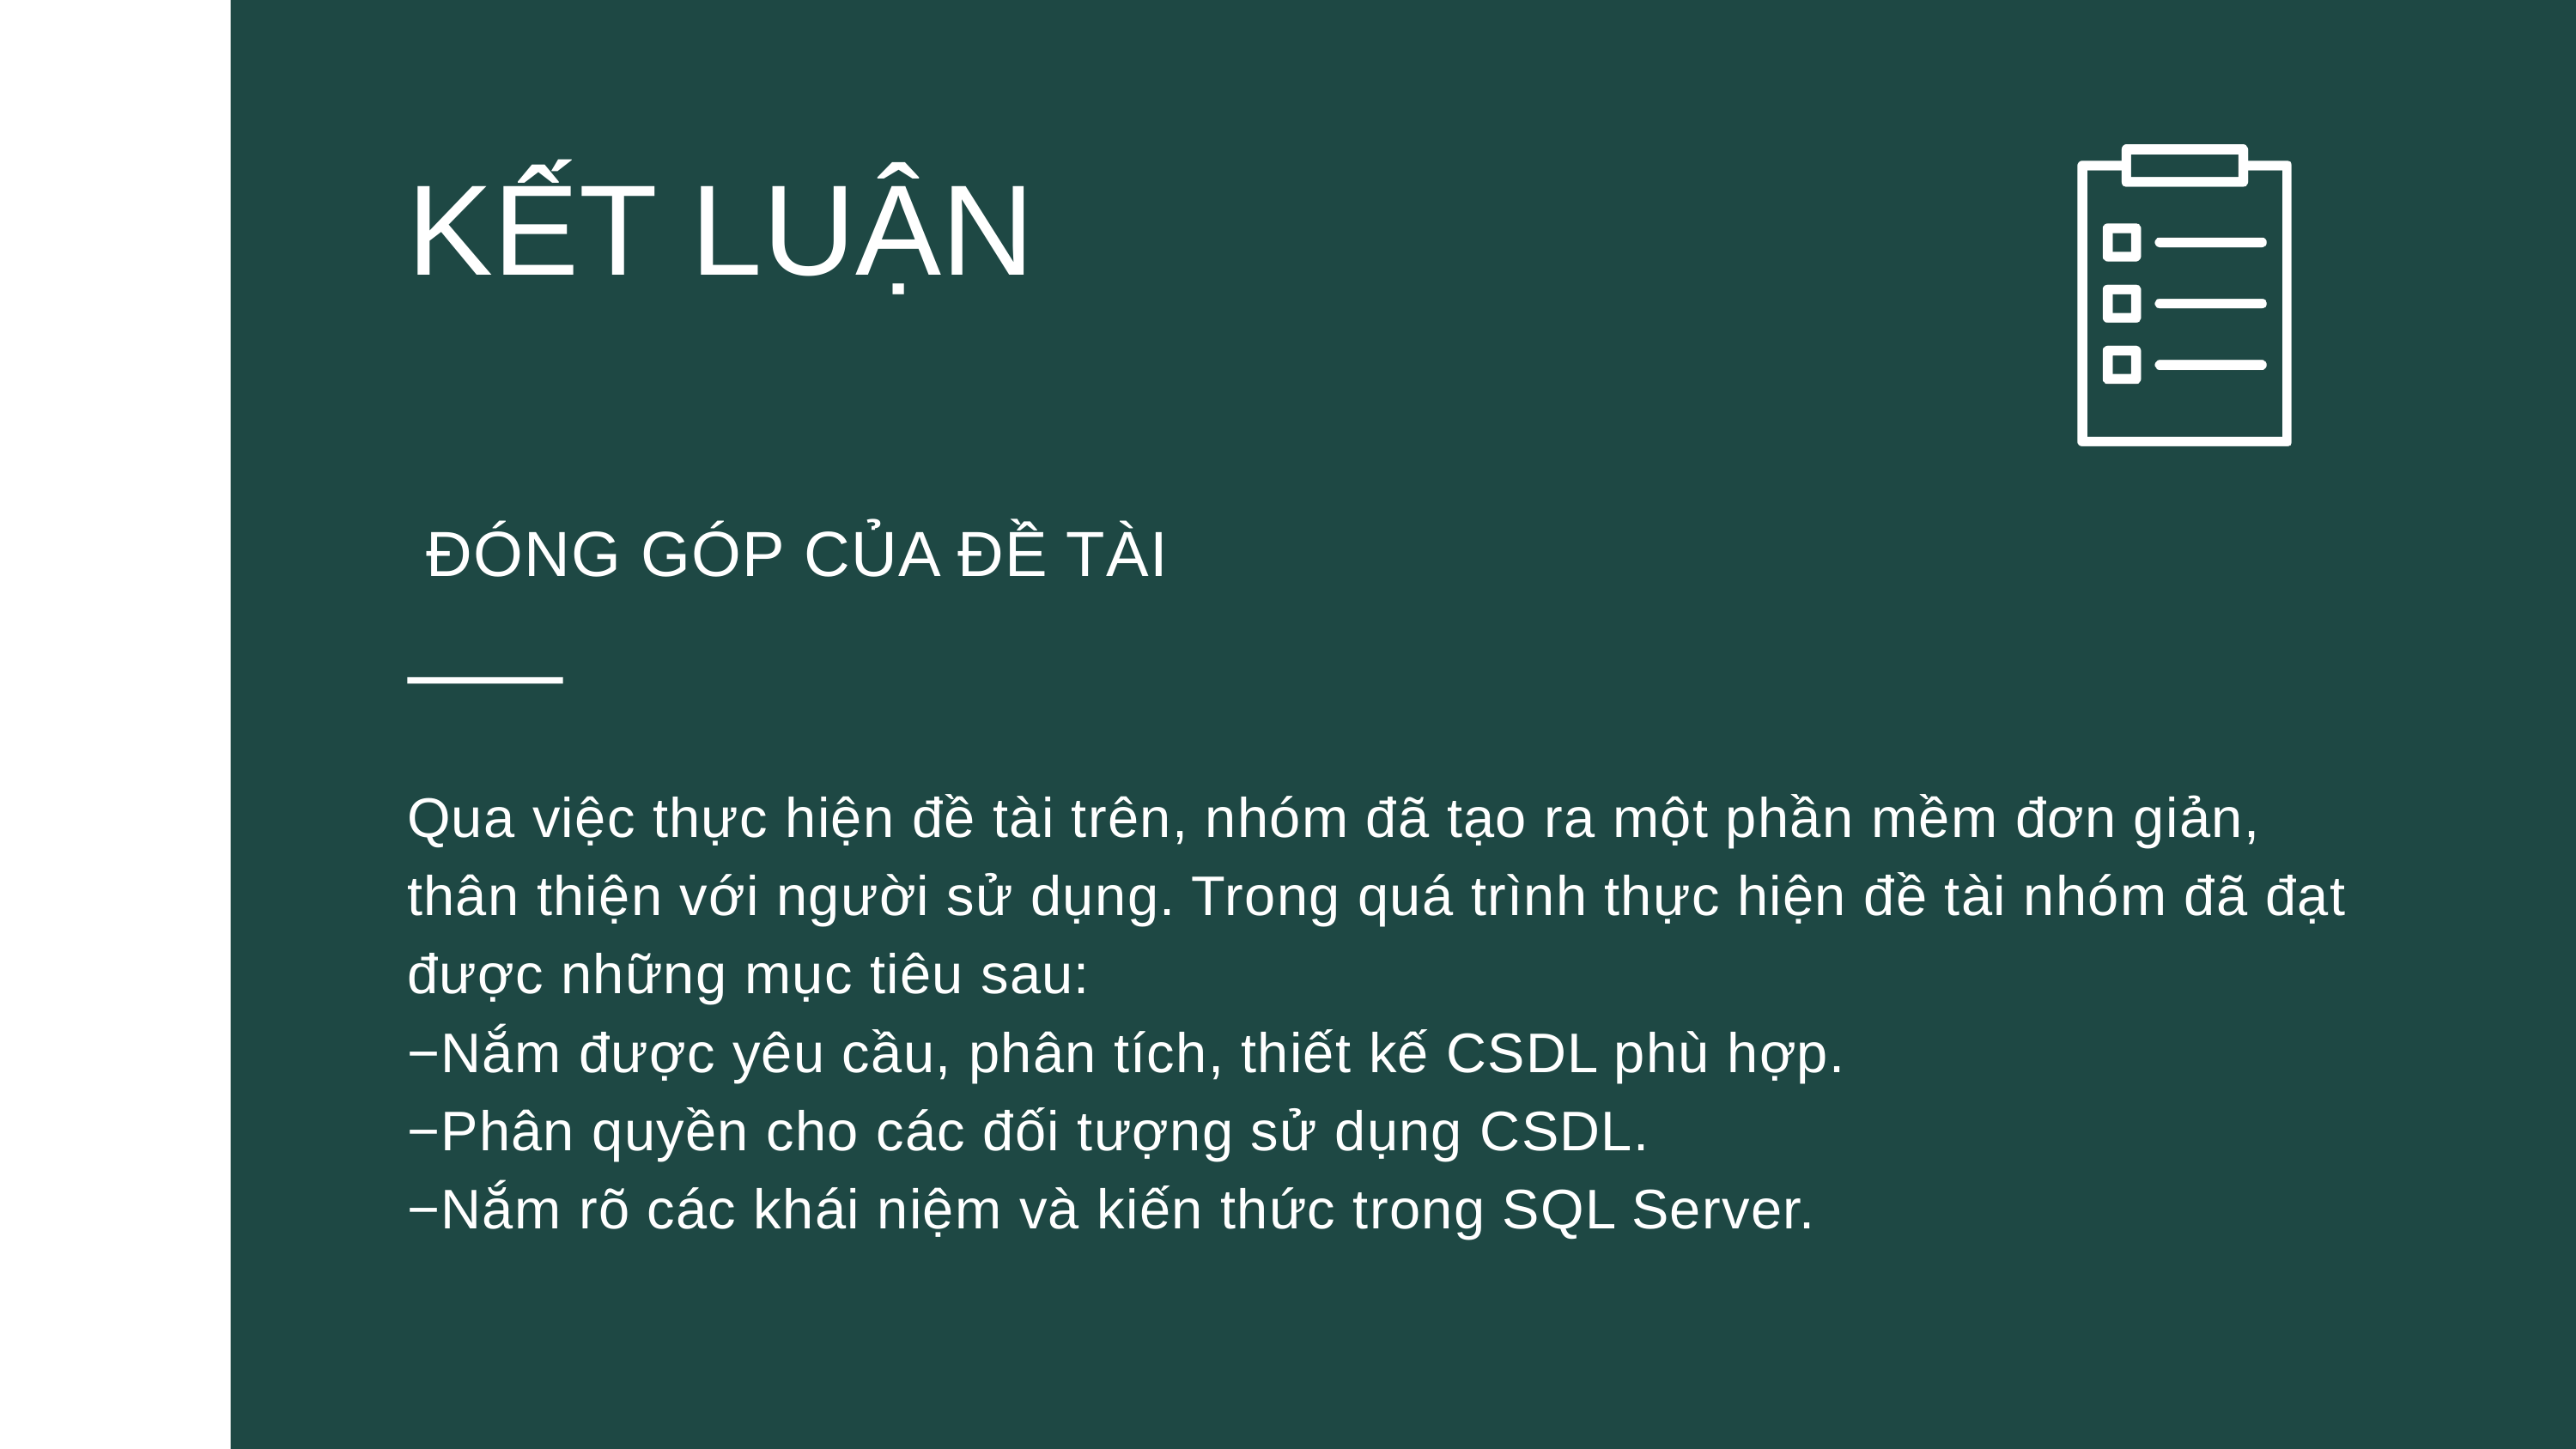

KẾT LUẬN
 ĐÓNG GÓP CỦA ĐỀ TÀI

Qua việc thực hiện đề tài trên, nhóm đã tạo ra một phần mềm đơn giản, thân thiện với người sử dụng. Trong quá trình thực hiện đề tài nhóm đã đạt được những mục tiêu sau:
−Nắm được yêu cầu, phân tích, thiết kế CSDL phù hợp.
−Phân quyền cho các đối tượng sử dụng CSDL.
−Nắm rõ các khái niệm và kiến thức trong SQL Server.